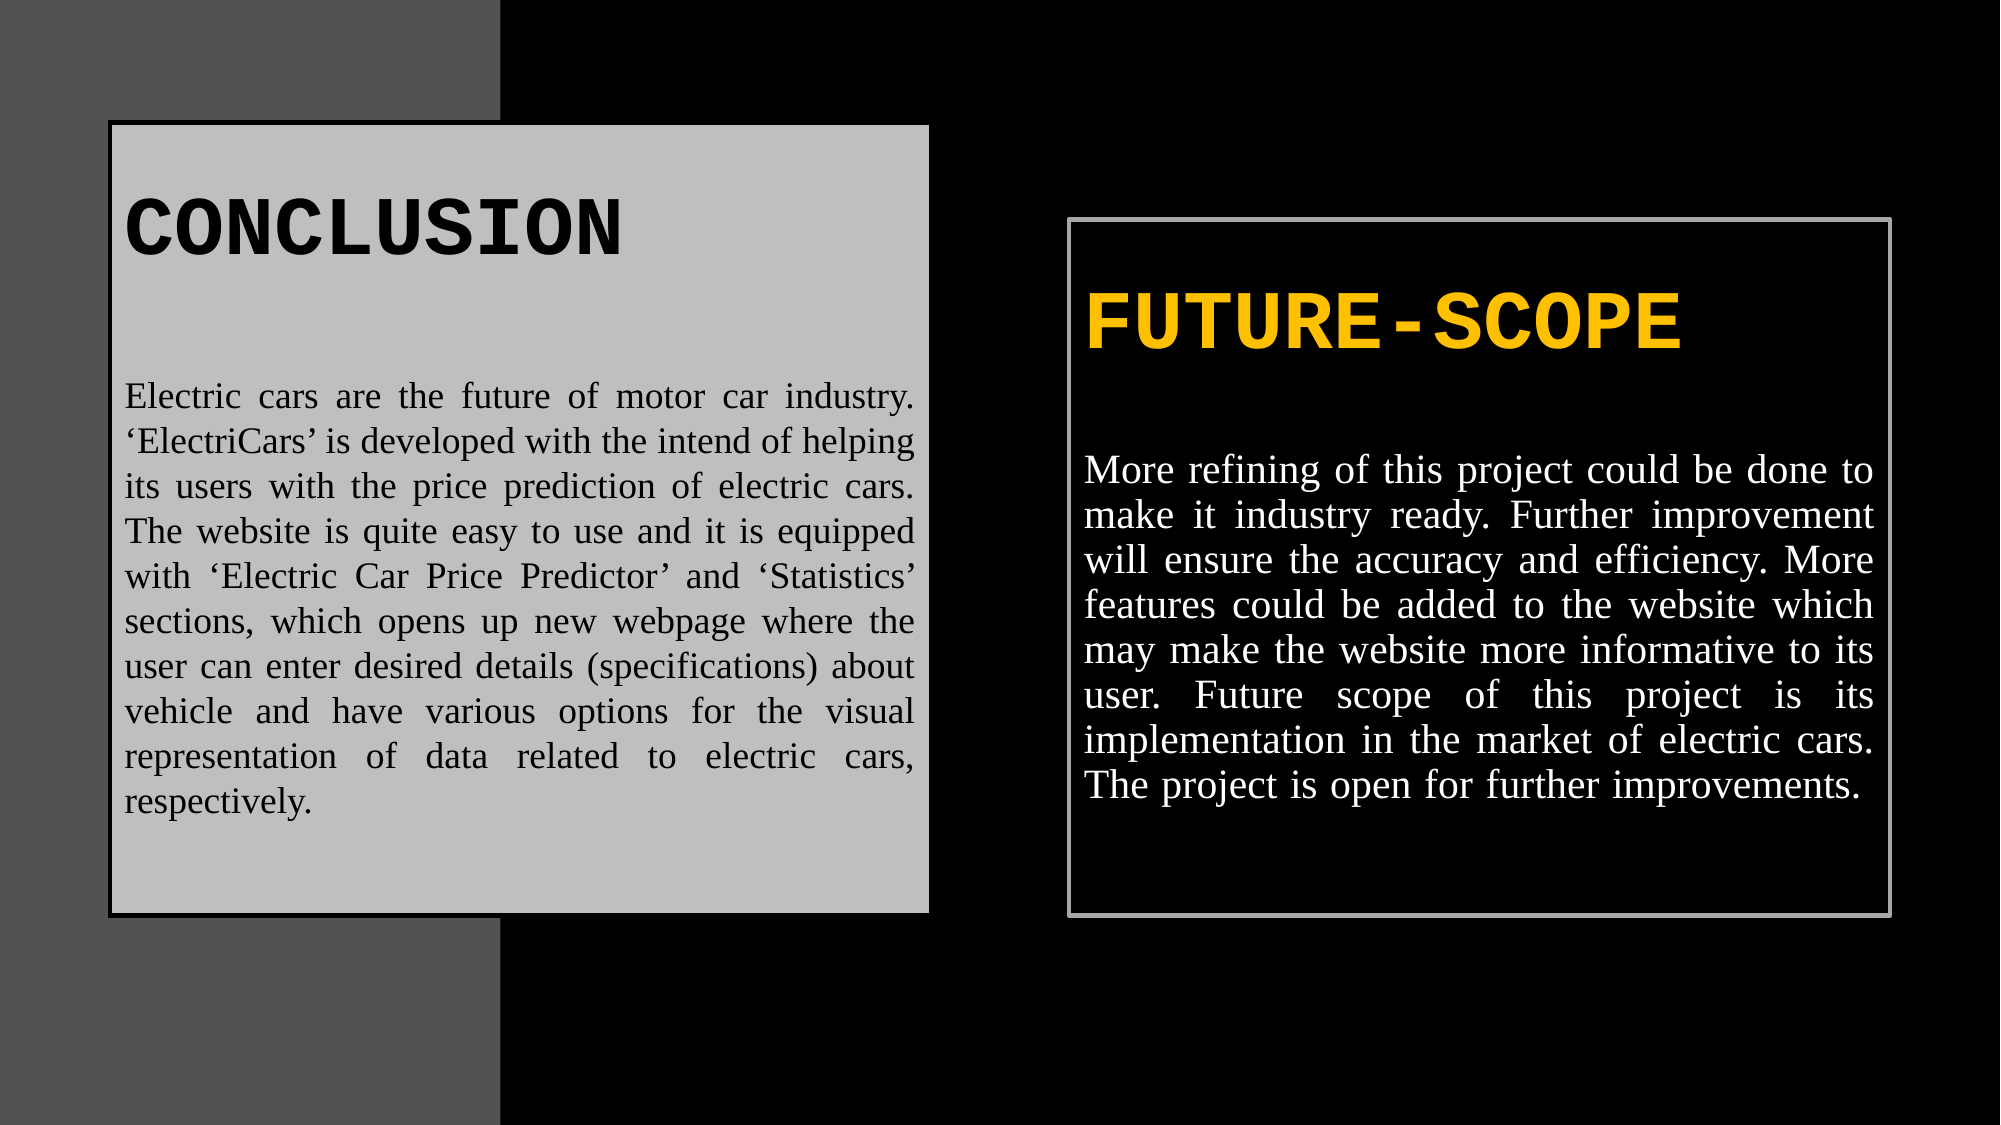

CONCLUSION
Electric cars are the future of motor car industry. ‘ElectriCars’ is developed with the intend of helping its users with the price prediction of electric cars. The website is quite easy to use and it is equipped with ‘Electric Car Price Predictor’ and ‘Statistics’ sections, which opens up new webpage where the user can enter desired details (specifications) about vehicle and have various options for the visual representation of data related to electric cars,
respectively.
# FUTURE-SCOPE More refining of this project could be done to make it industry ready. Further improvement will ensure the accuracy and efficiency. More features could be added to the website which may make the website more informative to its user. Future scope of this project is its implementation in the market of electric cars. The project is open for further improvements.